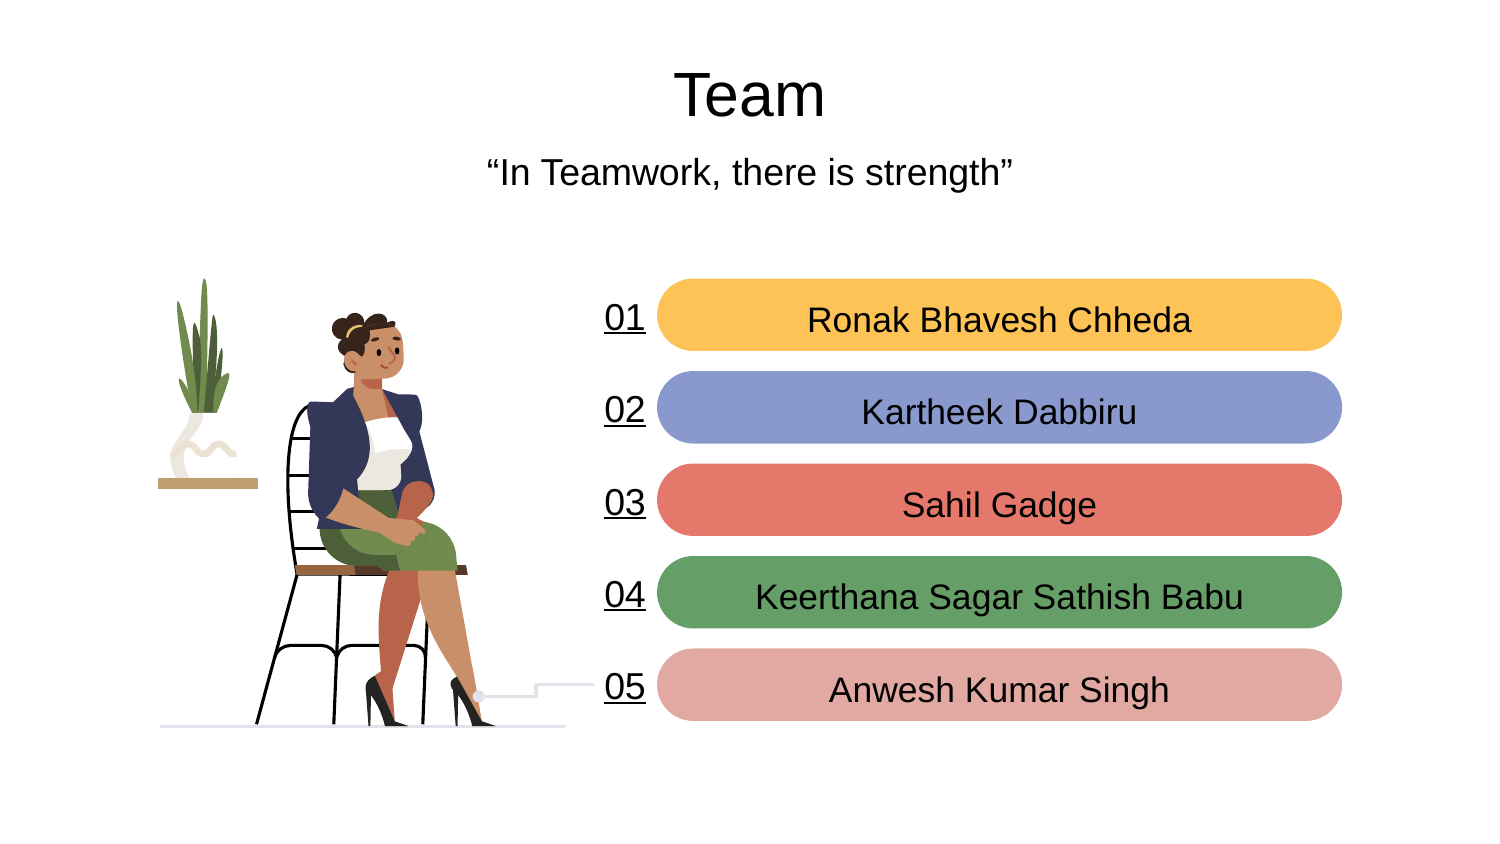

# Team
“In Teamwork, there is strength”
01

Ronak Bhavesh Chheda
02
Kartheek Dabbiru
03
Sahil Gadge
04
Keerthana Sagar Sathish Babu
05
Anwesh Kumar Singh